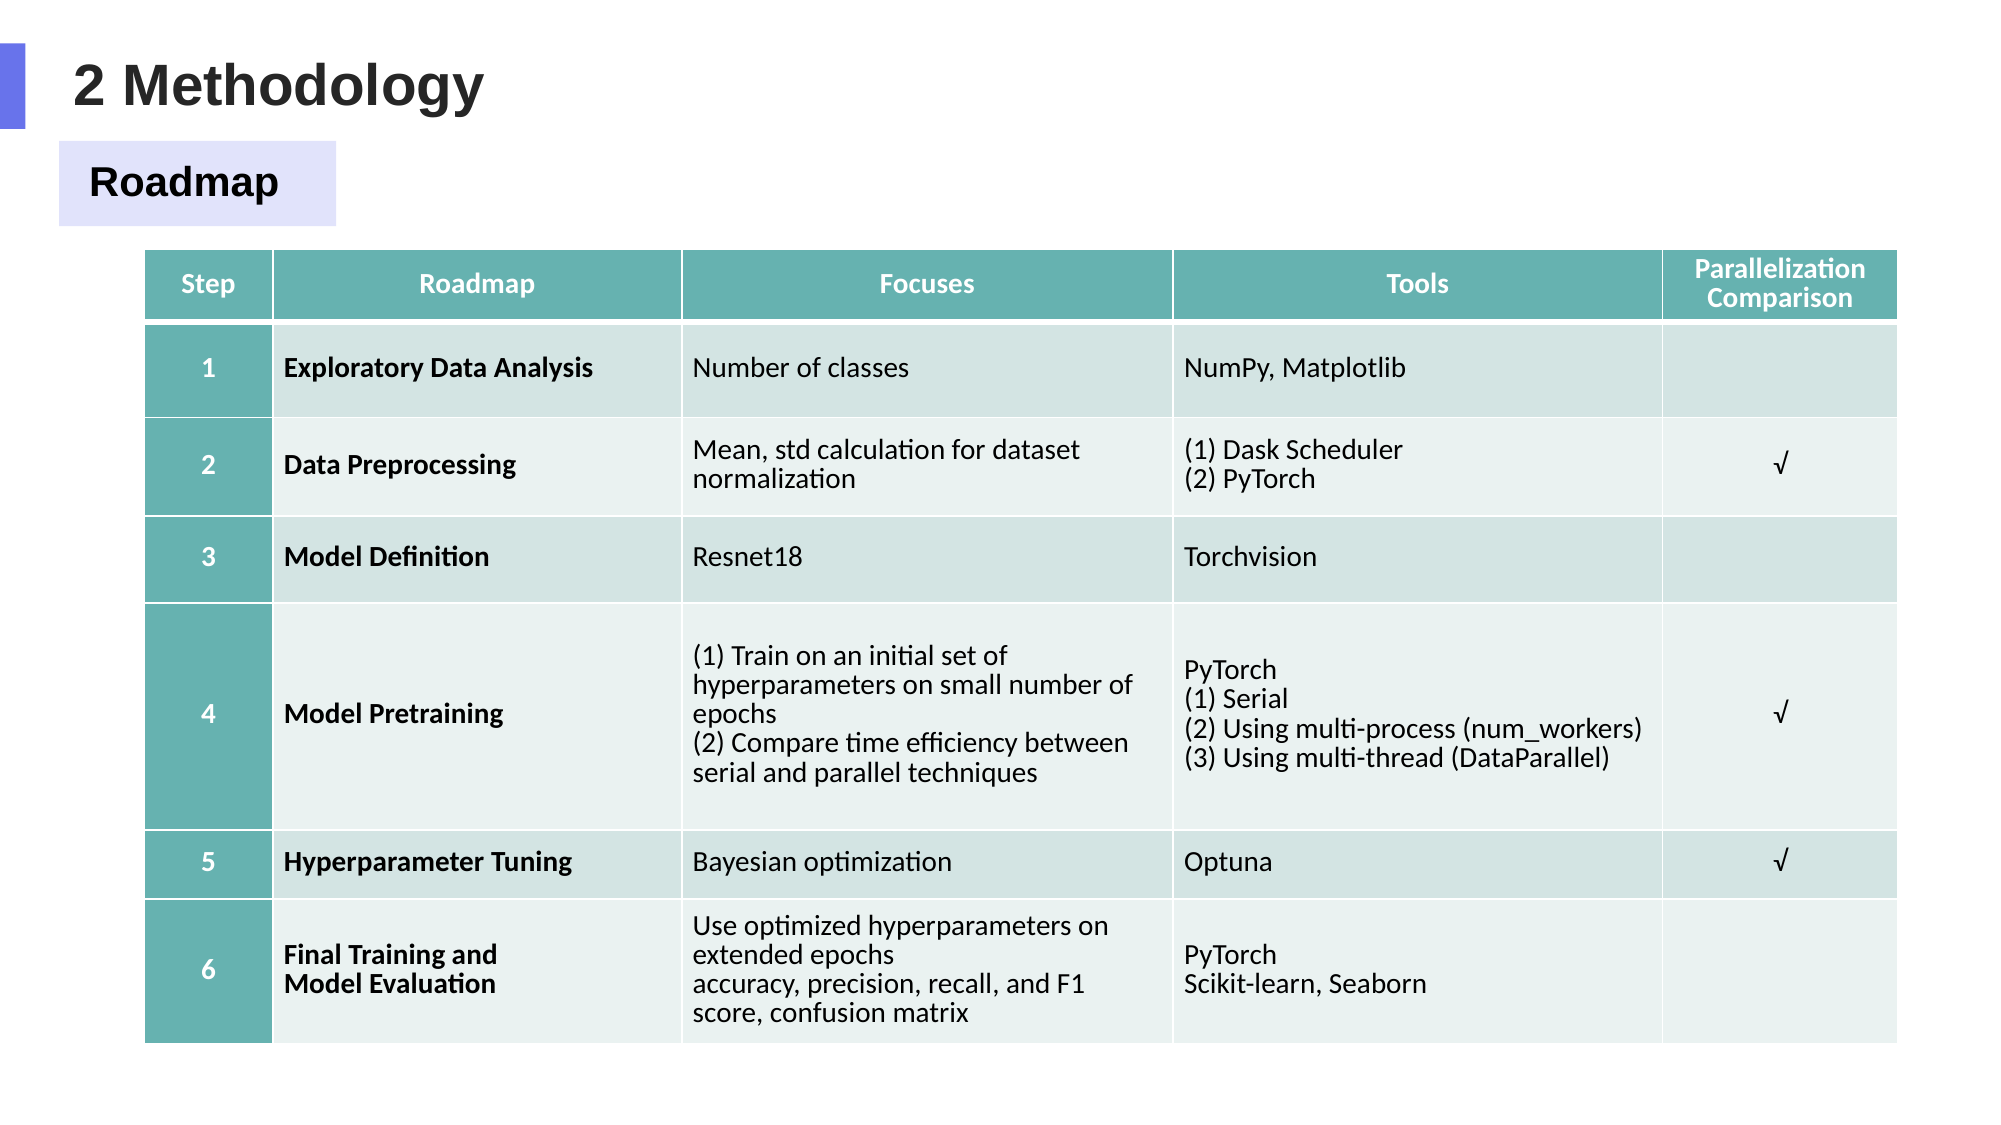

# 2 Methodology
Roadmap
| Step | Roadmap | Focuses | Tools | Parallelization Comparison |
| --- | --- | --- | --- | --- |
| 1 | Exploratory Data Analysis | Number of classes | NumPy, Matplotlib |  |
| 2 | Data Preprocessing | Mean, std calculation for dataset normalization | (1) Dask Scheduler (2) PyTorch | √ |
| 3 | Model Definition | Resnet18 | Torchvision |  |
| 4 | Model Pretraining | (1) Train on an initial set of hyperparameters on small number of epochs (2) Compare time efficiency between serial and parallel techniques | PyTorch (1) Serial (2) Using multi-process (num\_workers) (3) Using multi-thread (DataParallel) | √ |
| 5 | Hyperparameter Tuning | Bayesian optimization | Optuna | √ |
| 6 | Final Training and Model Evaluation | Use optimized hyperparameters on extended epochs accuracy, precision, recall, and F1 score, confusion matrix | PyTorch Scikit-learn, Seaborn |  |